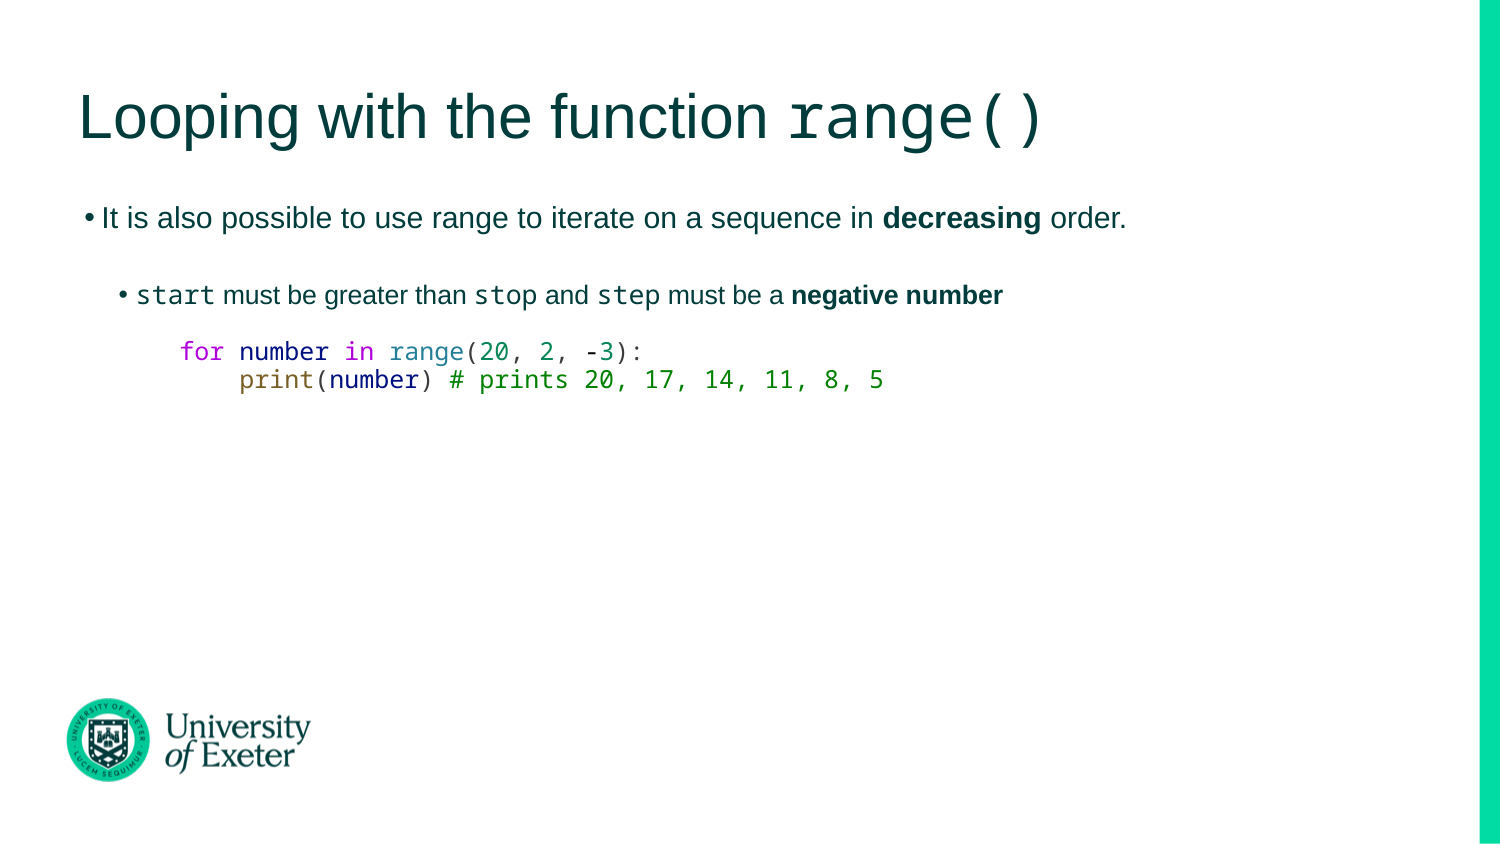

# Looping with the function range()
It is also possible to use range to iterate on a sequence in decreasing order.

start must be greater than stop and step must be a negative number
for number in range(20, 2, -3):
    print(number) # prints 20, 17, 14, 11, 8, 5